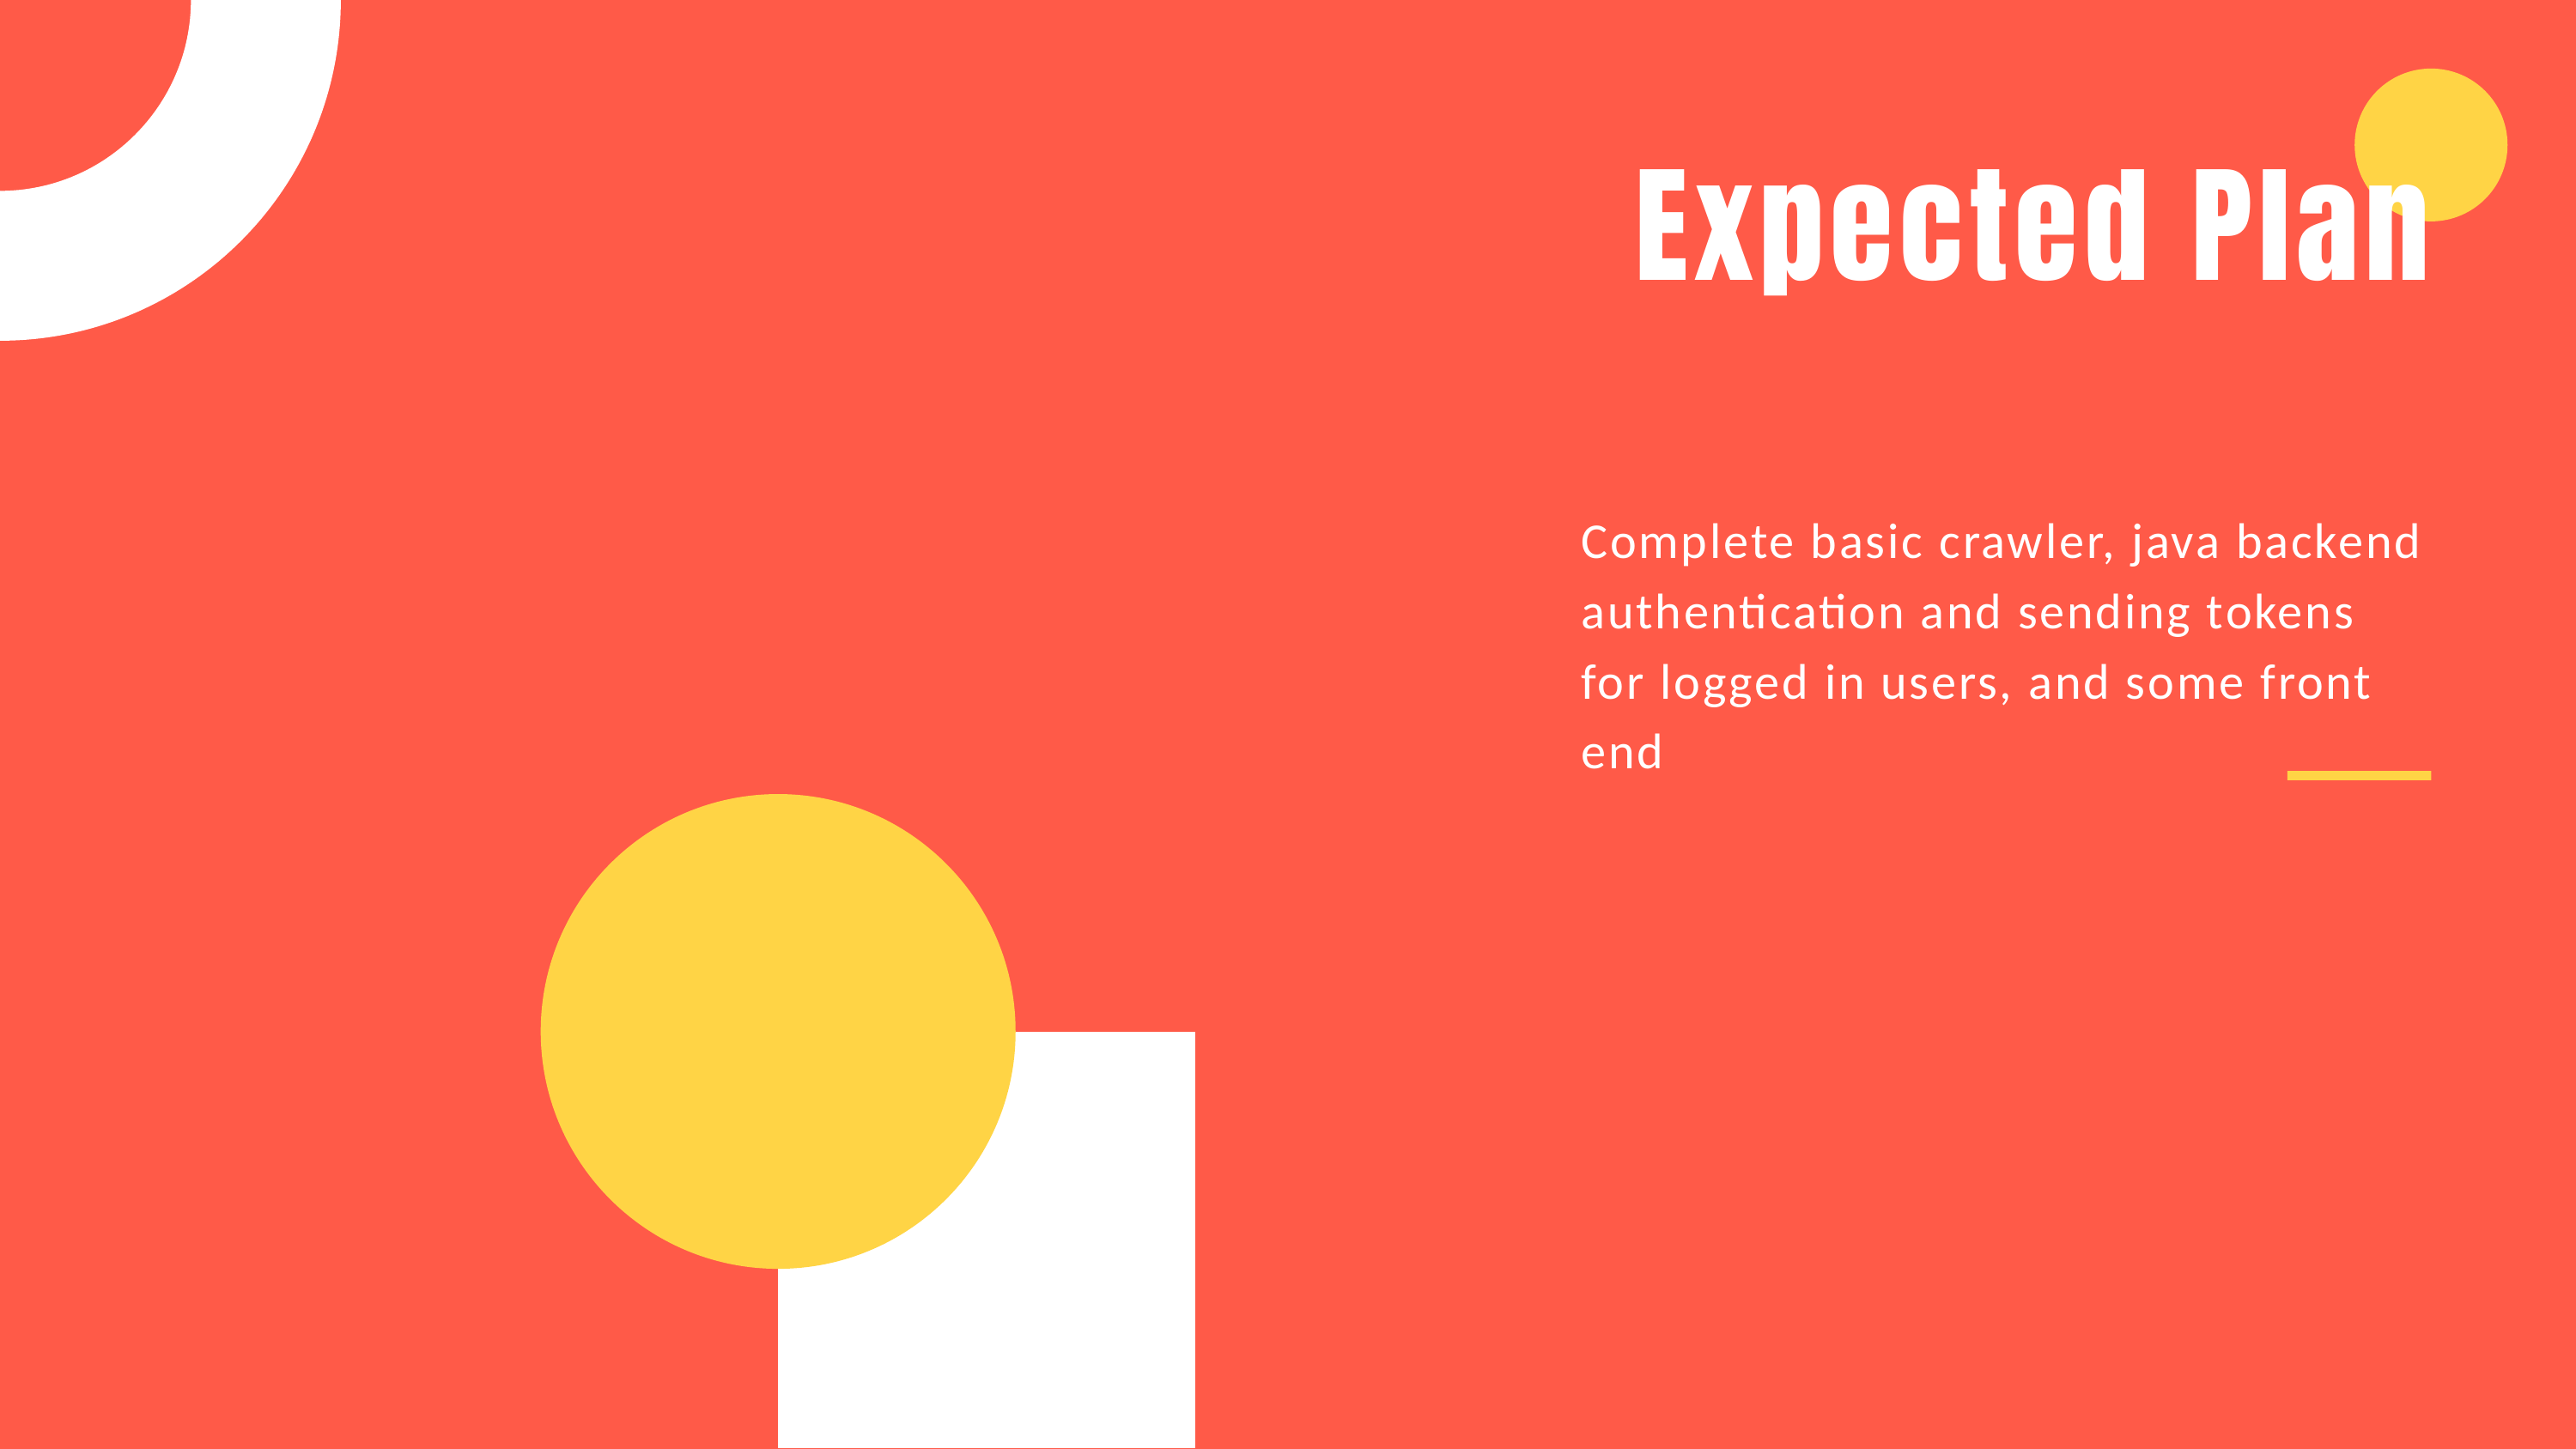

Expected Plan
Complete basic crawler, java backend authentication and sending tokens for logged in users, and some front end